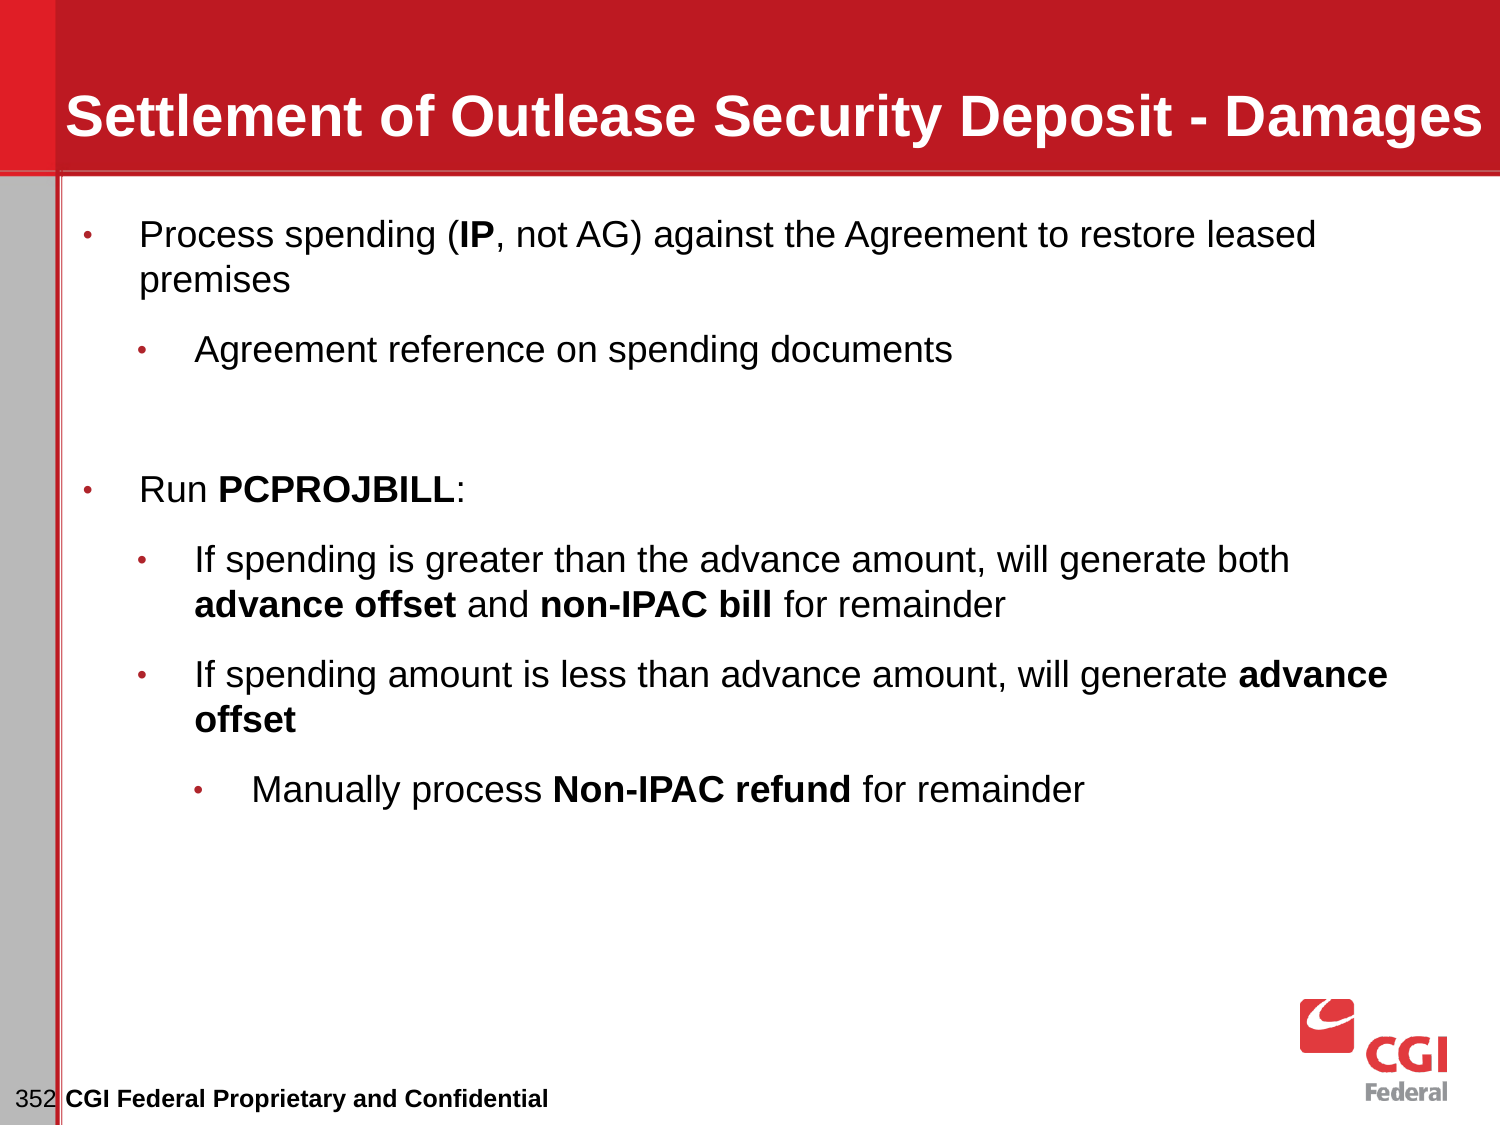

# Settlement of Outlease Security Deposit - Damages
Process spending (IP, not AG) against the Agreement to restore leased premises
Agreement reference on spending documents

Run PCPROJBILL:
If spending is greater than the advance amount, will generate both advance offset and non-IPAC bill for remainder
If spending amount is less than advance amount, will generate advance offset
Manually process Non-IPAC refund for remainder
352
CGI Federal Proprietary and Confidential